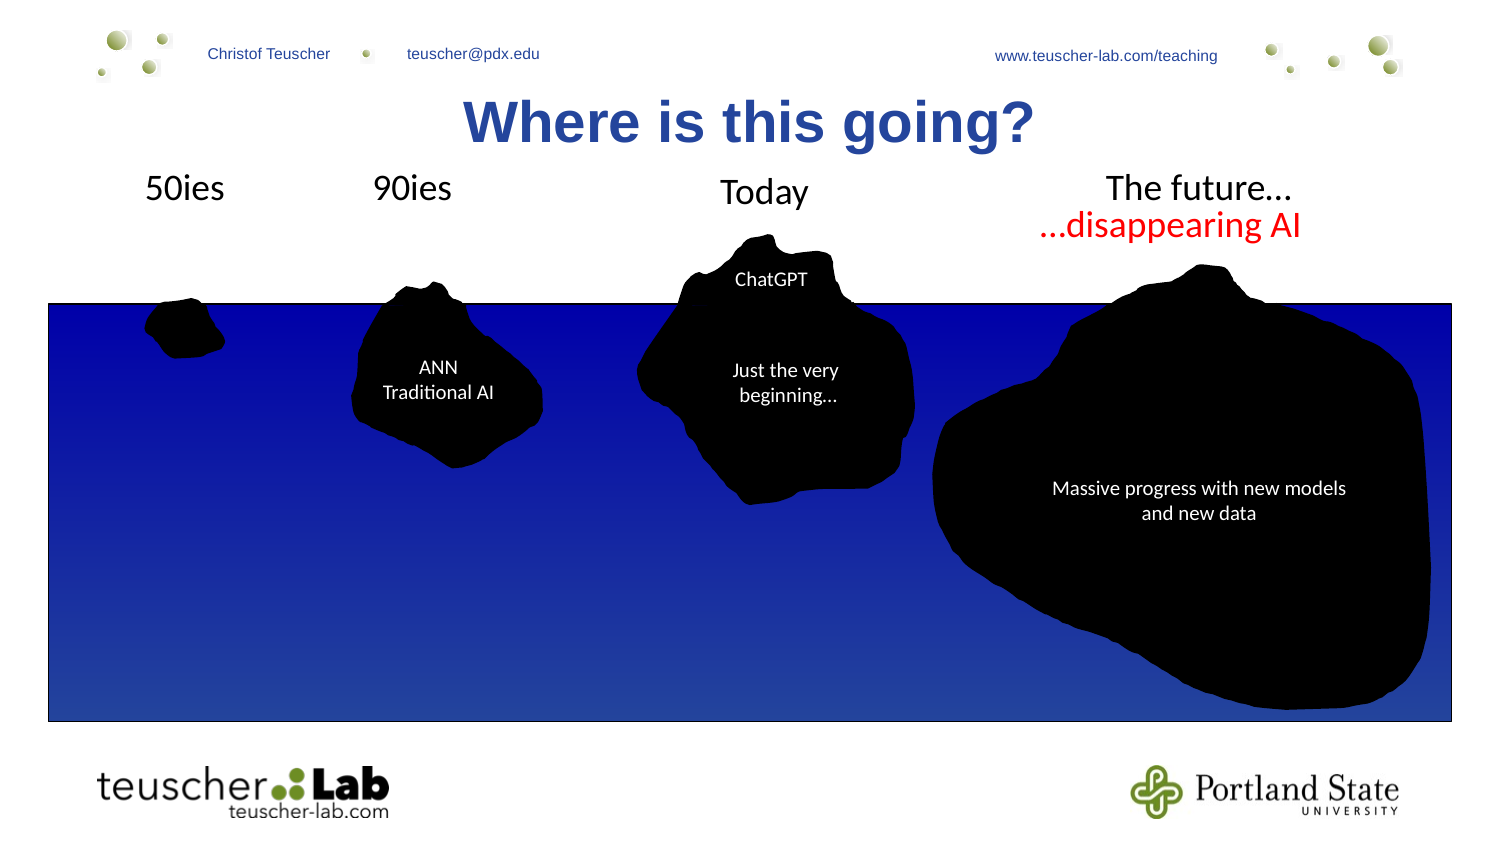

Where is this going?
50ies
90ies
The future…
Today
…disappearing AI

ChatGPT

ANN
Traditional AI
Just the very
beginning…
Massive progress with new models and new data